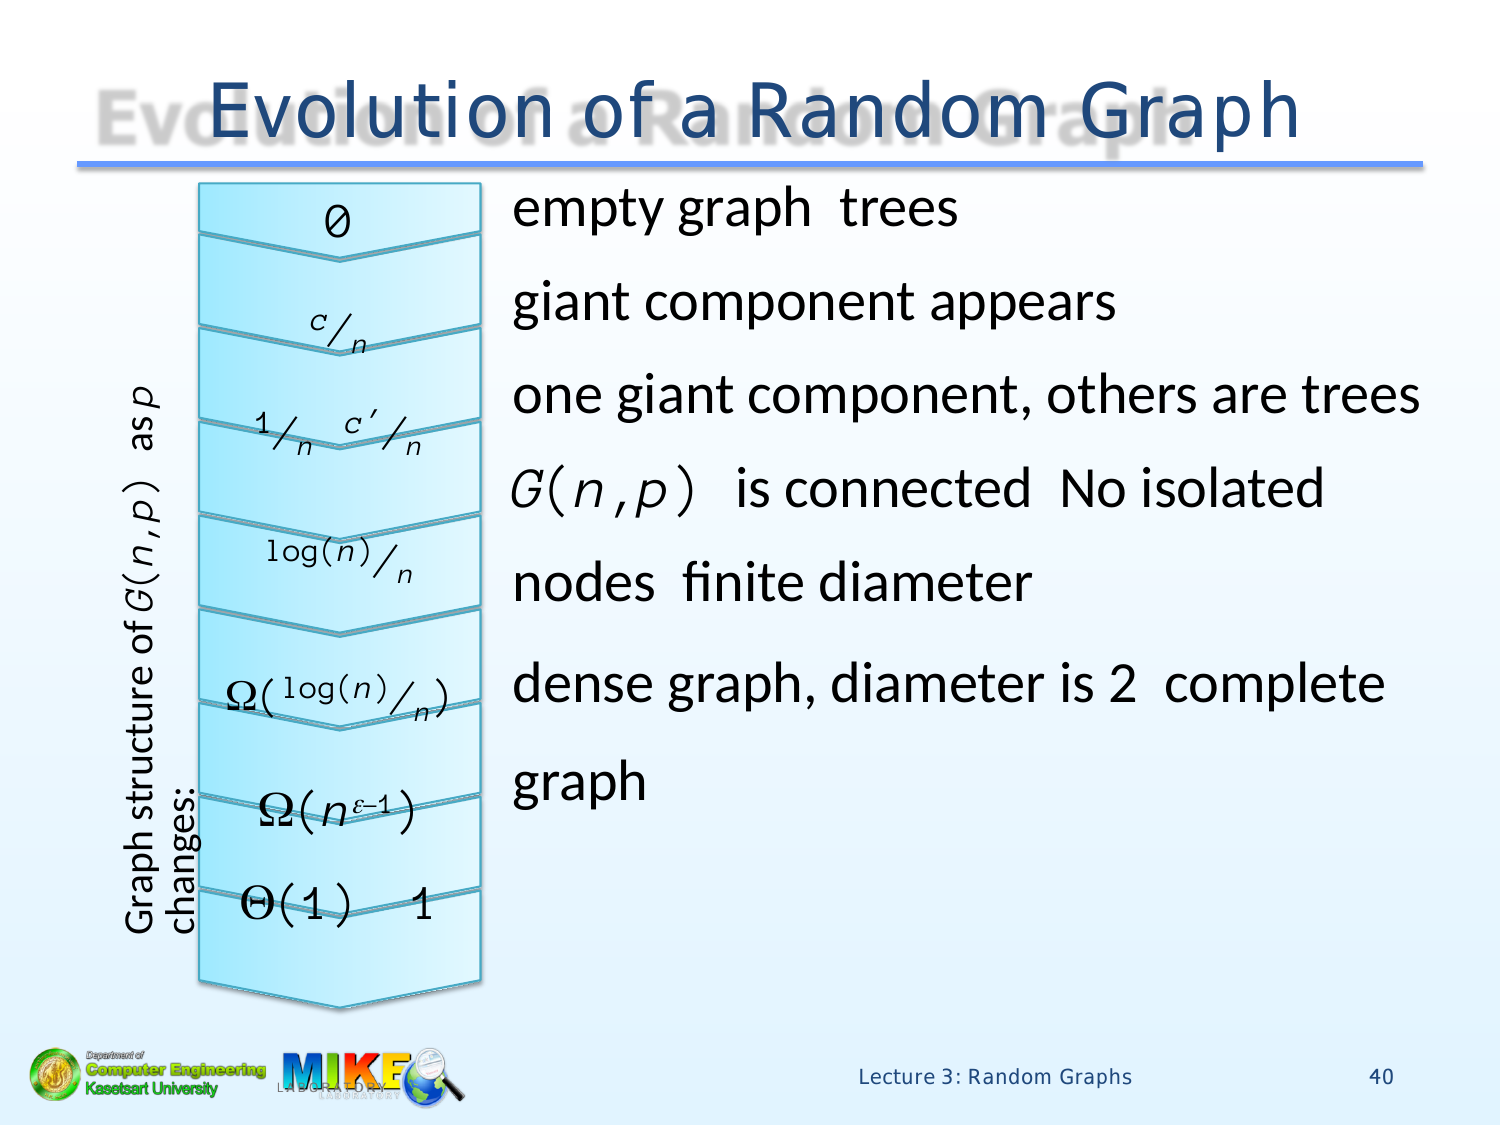

# Evolution of a Random Graph
empty graph  trees
giant component appears
one giant component, others are trees
G(n,p) is connected  No isolated nodes  finite diameter
dense graph, diameter is 2  complete graph

0
c/n
1/n  c′/n
log(n)/n
Ω(log(n)/n)
Ω(nε–1)
Θ(1)  1

Graph structure of G(n,p) as p changes:

Lecture 3: Random Graphs
40